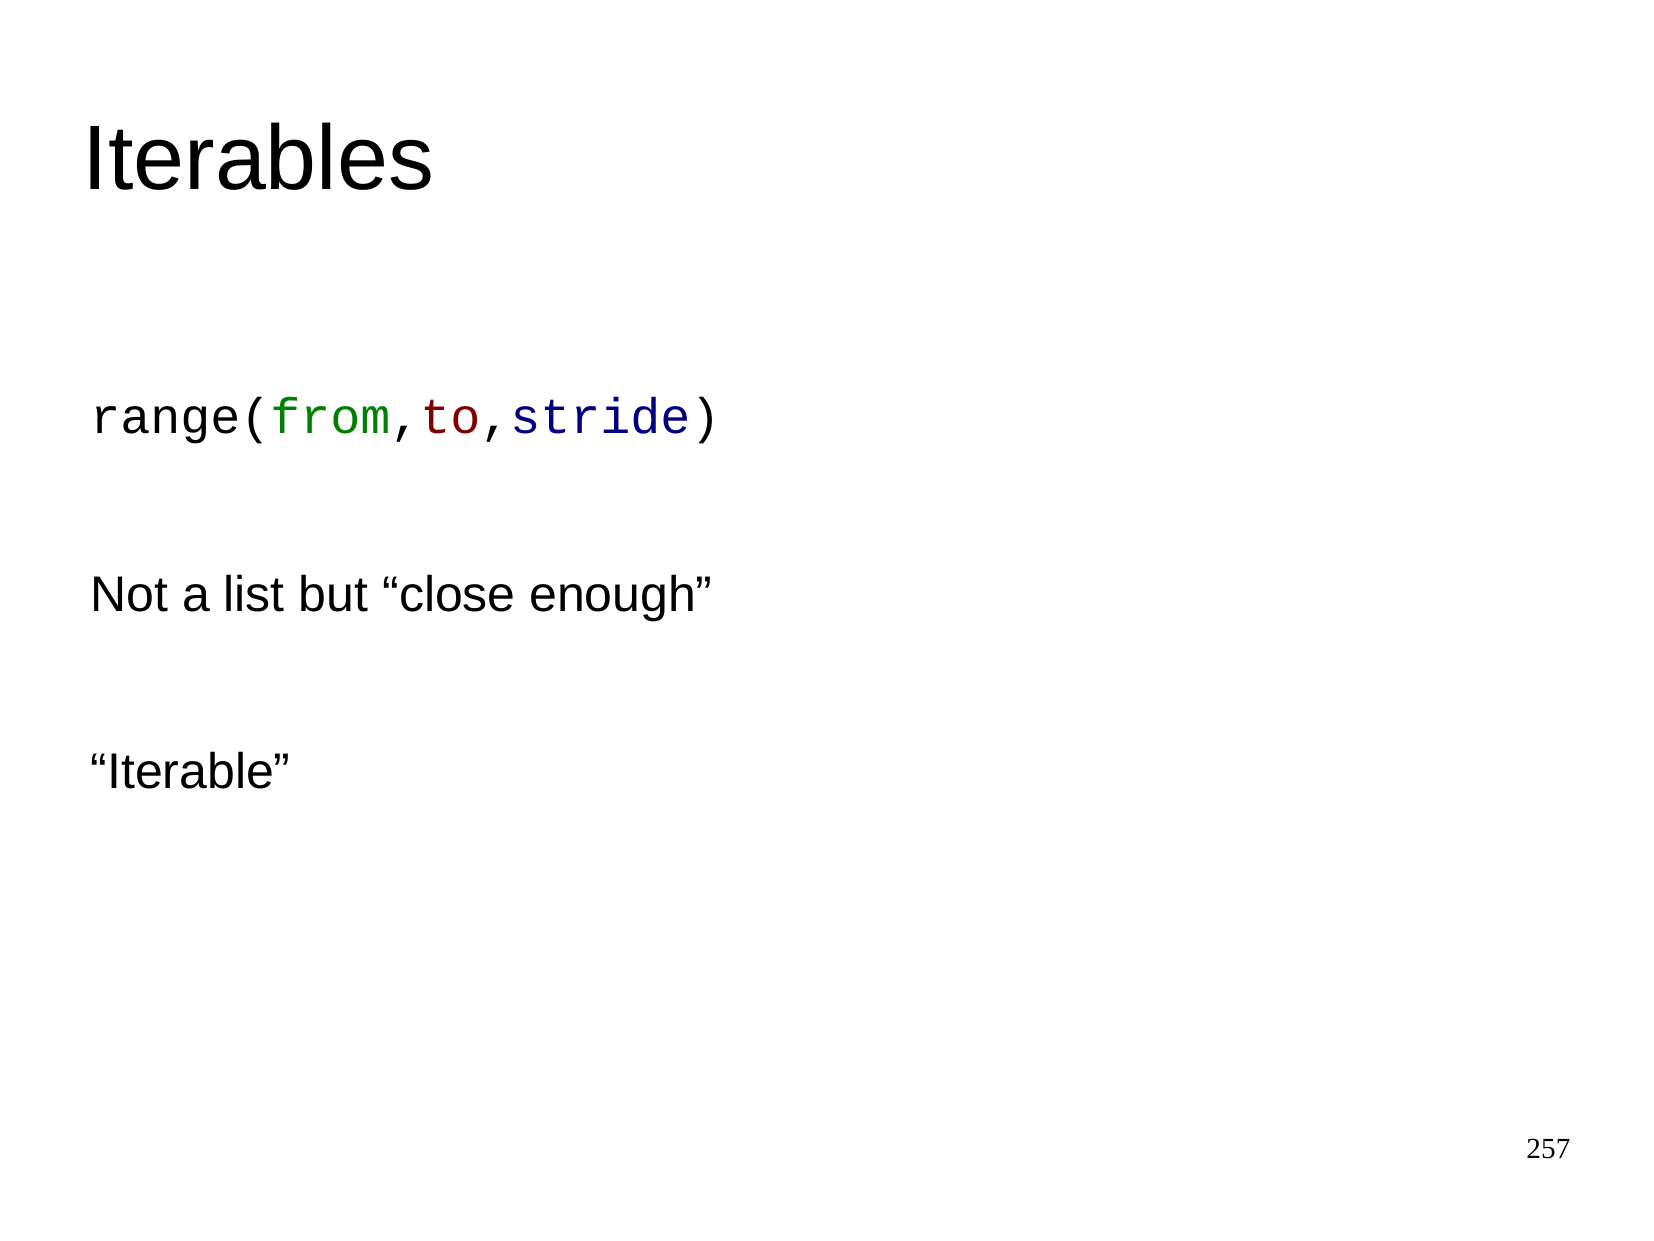

Iterables
range(from,to,stride)
Not a list but “close enough”
“Iterable”
257